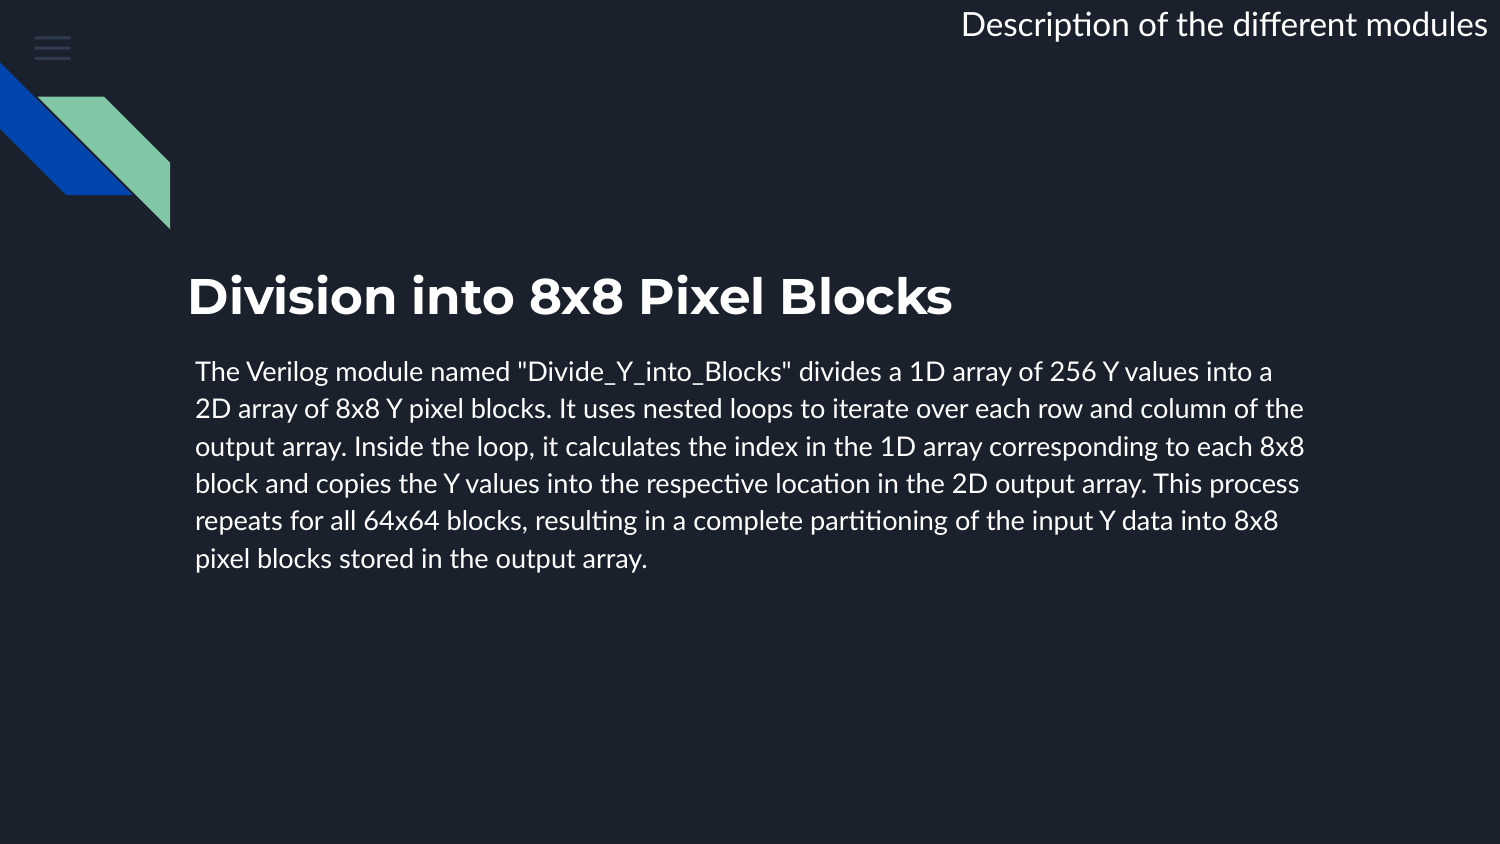

Description of the different modules
# Division into 8x8 Pixel Blocks
The Verilog module named "Divide_Y_into_Blocks" divides a 1D array of 256 Y values into a 2D array of 8x8 Y pixel blocks. It uses nested loops to iterate over each row and column of the output array. Inside the loop, it calculates the index in the 1D array corresponding to each 8x8 block and copies the Y values into the respective location in the 2D output array. This process repeats for all 64x64 blocks, resulting in a complete partitioning of the input Y data into 8x8 pixel blocks stored in the output array.